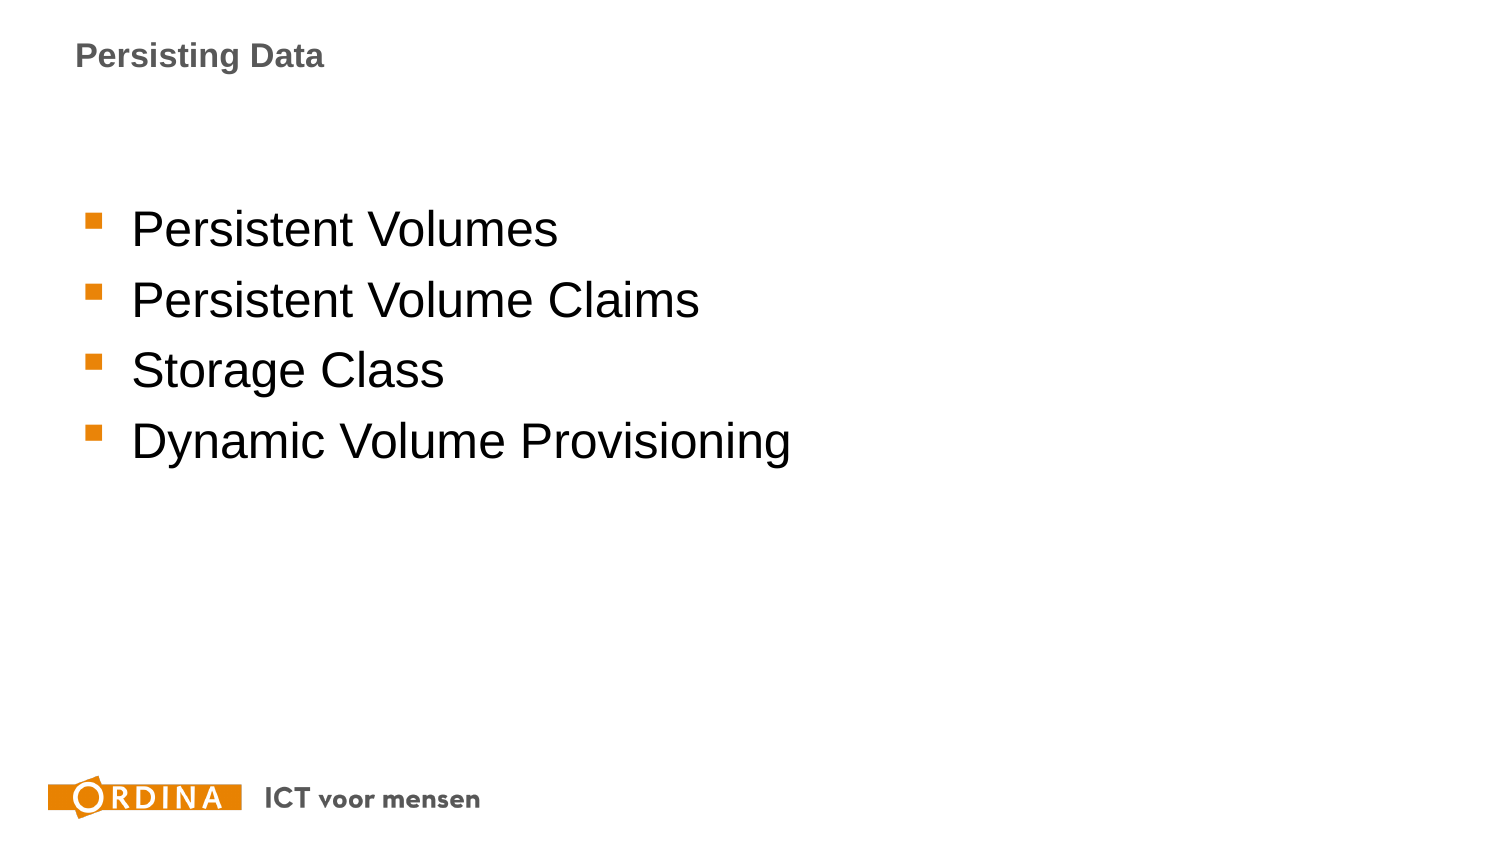

# Persisting Data
Persistent Volumes
Persistent Volume Claims
Storage Class
Dynamic Volume Provisioning
44